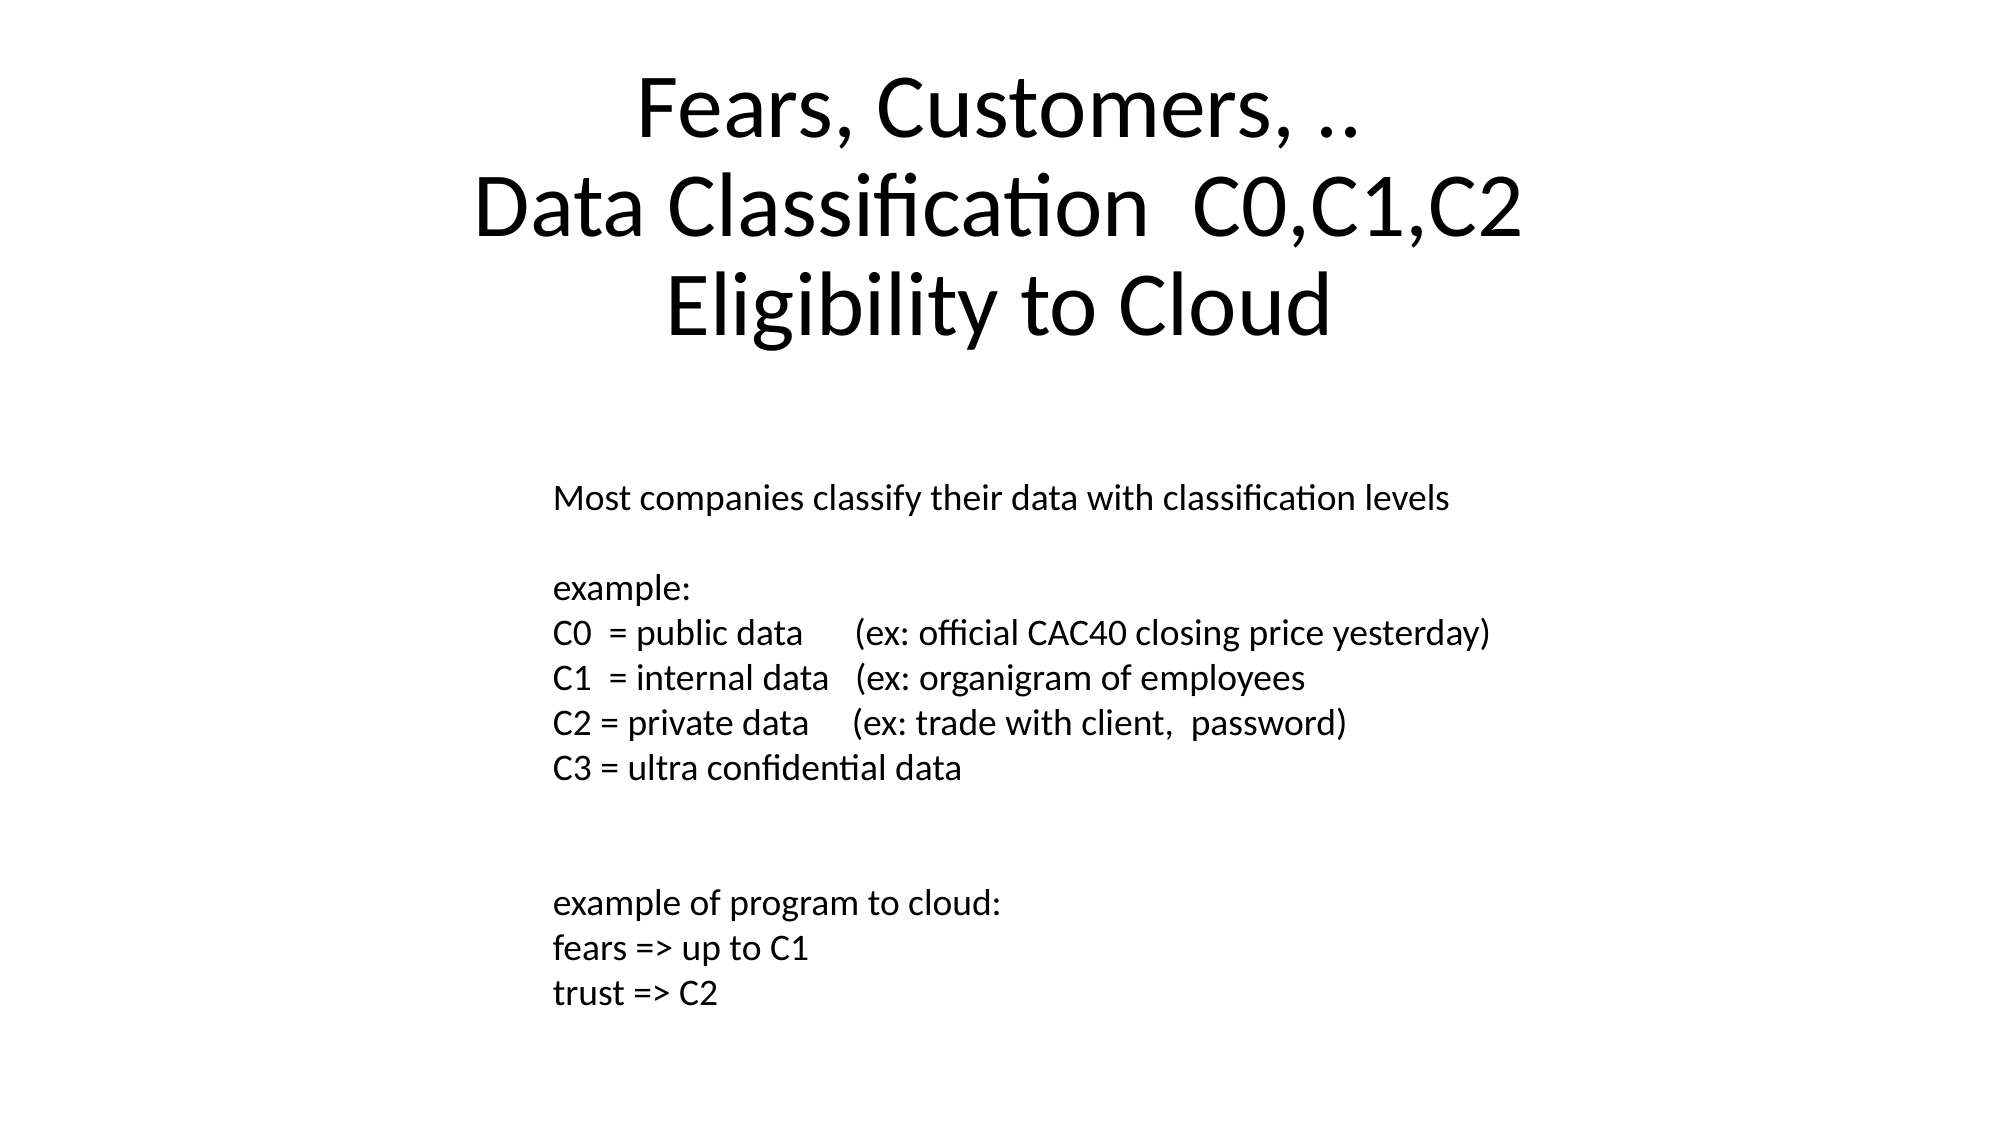

# Fears, Customers, .. Data Classification  C0,C1,C2 Eligibility to Cloud
Most companies classify their data with classification levels

example:
C0  = public data      (ex: official CAC40 closing price yesterday)
C1  = internal data   (ex: organigram of employees
C2 = private data     (ex: trade with client,  password)
C3 = ultra confidential data

example of program to cloud:
fears => up to C1
trust => C2